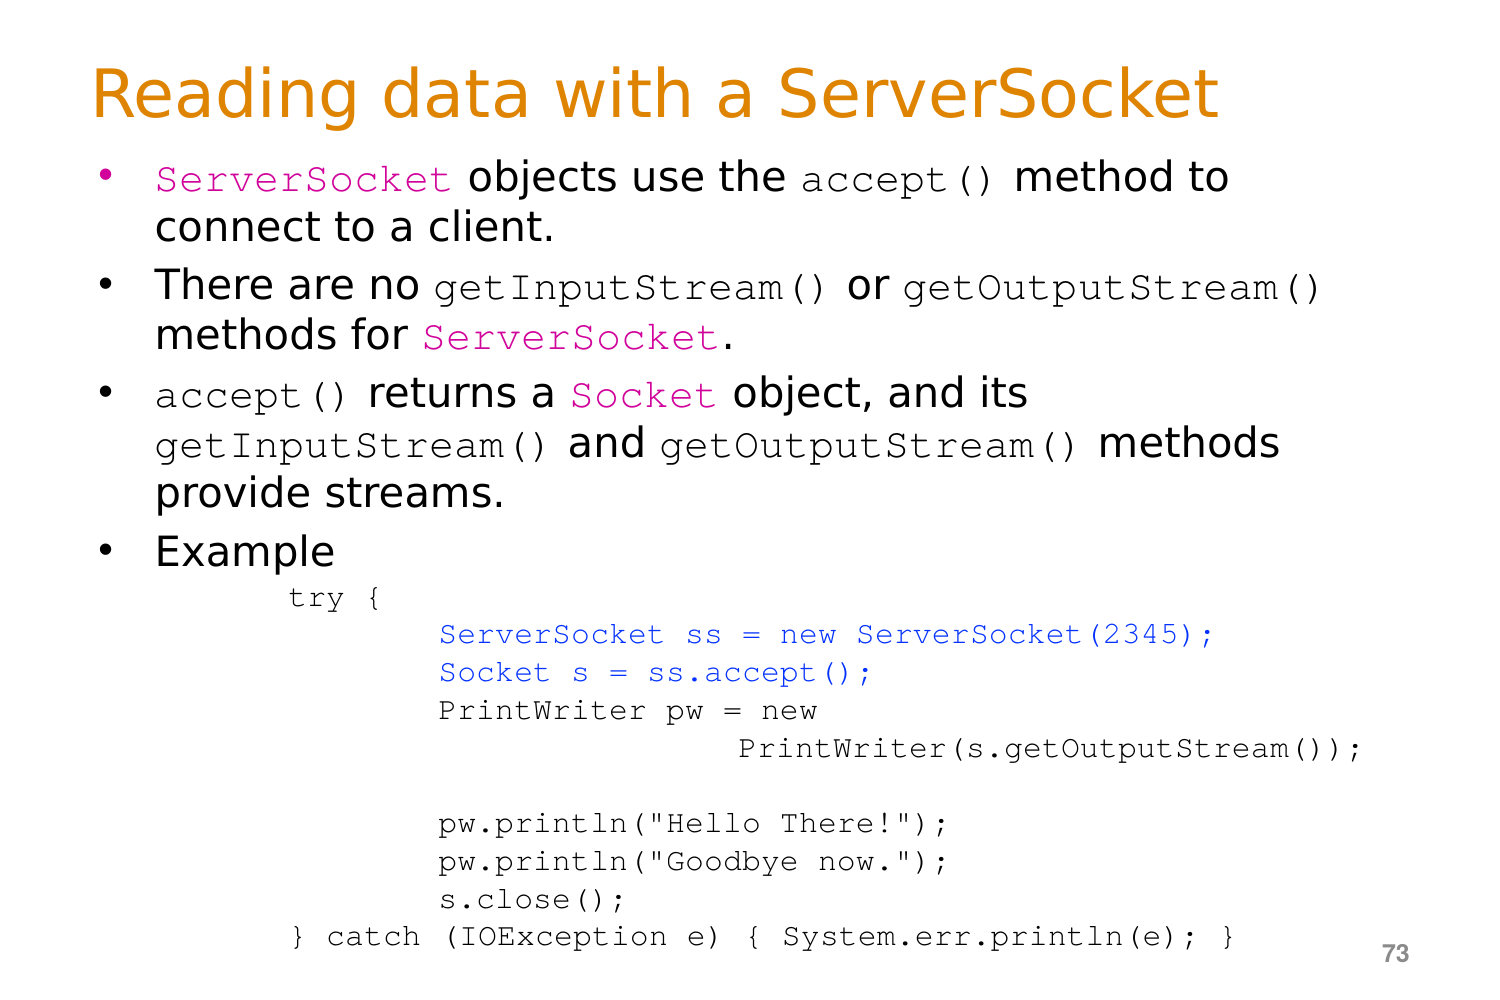

# Reading data with a ServerSocket
ServerSocket objects use the accept() method to connect to a client.
There are no getInputStream() or getOutputStream() methods for ServerSocket.
accept() returns a Socket object, and its getInputStream() and getOutputStream() methods provide streams.
Example
	try {
 		ServerSocket ss = new ServerSocket(2345);
		Socket s = ss.accept();
		PrintWriter pw = new
				PrintWriter(s.getOutputStream());
		pw.println("Hello There!");
		pw.println("Goodbye now.");
		s.close();
	} catch (IOException e) { System.err.println(e); }
73